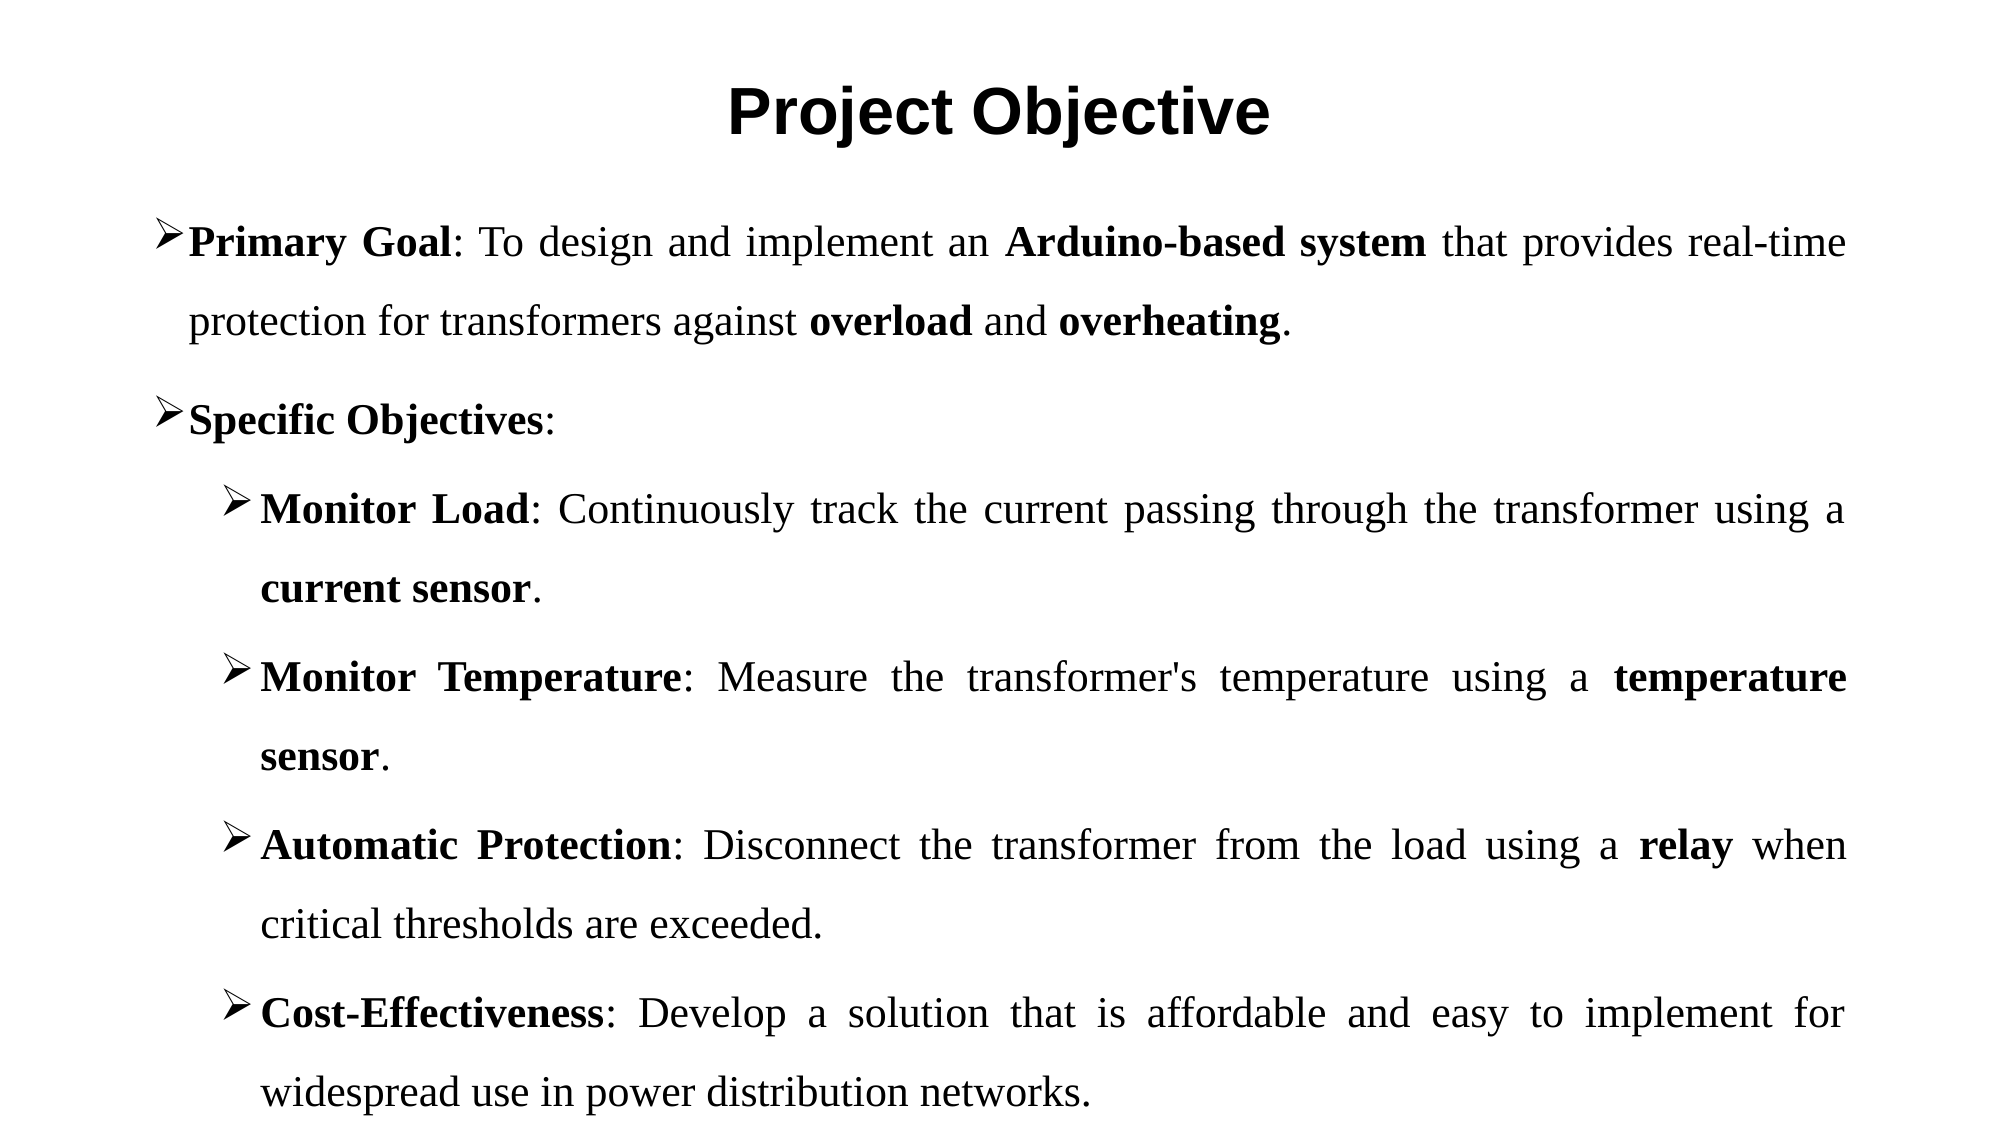

# Project Objective
Primary Goal: To design and implement an Arduino-based system that provides real-time protection for transformers against overload and overheating.
Specific Objectives:
Monitor Load: Continuously track the current passing through the transformer using a current sensor.
Monitor Temperature: Measure the transformer's temperature using a temperature sensor.
Automatic Protection: Disconnect the transformer from the load using a relay when critical thresholds are exceeded.
Cost-Effectiveness: Develop a solution that is affordable and easy to implement for widespread use in power distribution networks.